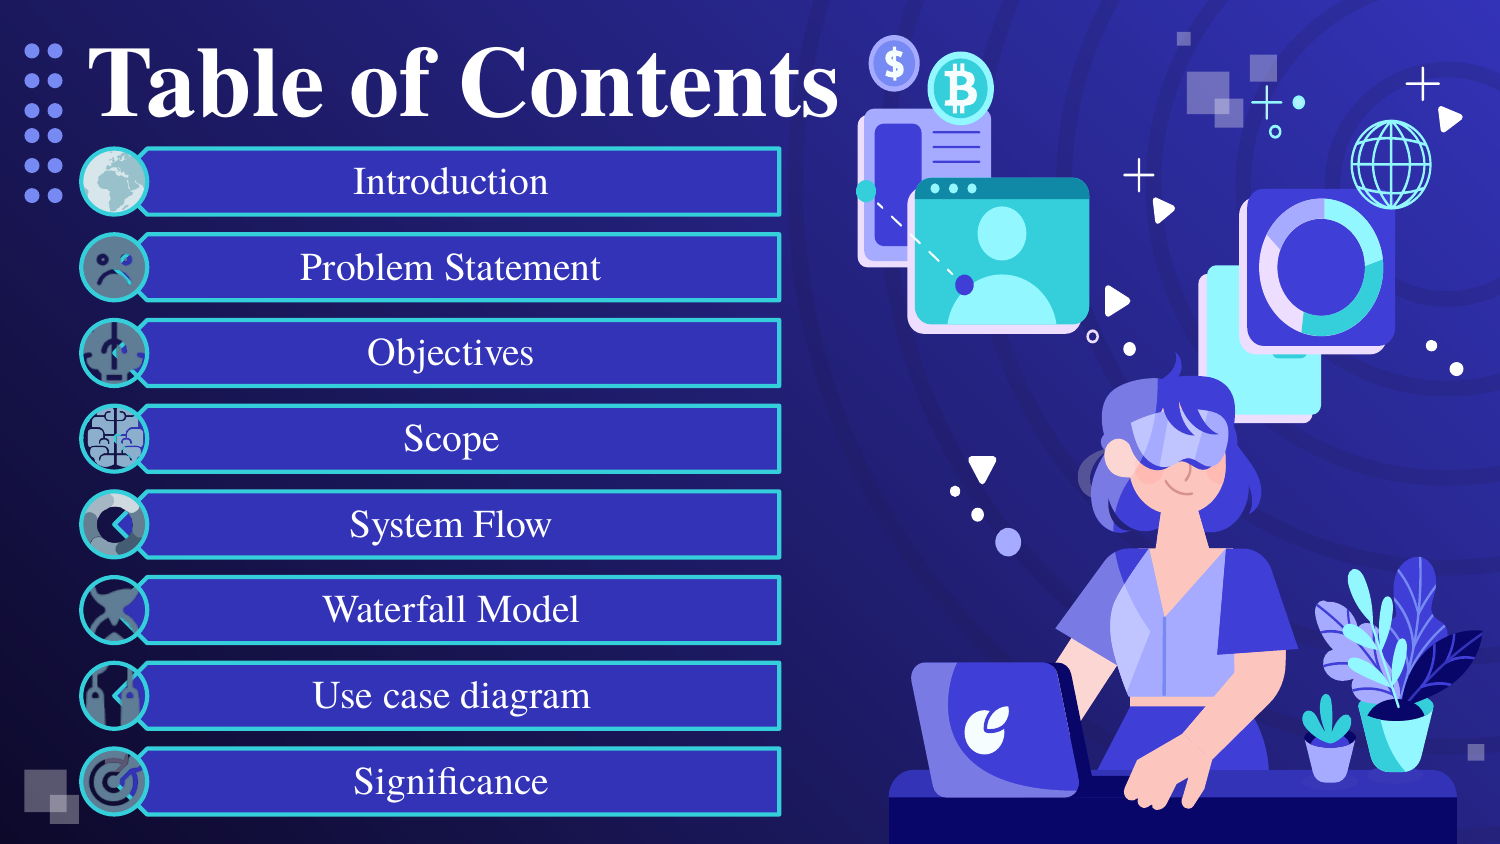

Table of Contents

Introduction
Problem Statement
Objectives
Scope
System Flow
Waterfall Model
Use case diagram
Significance